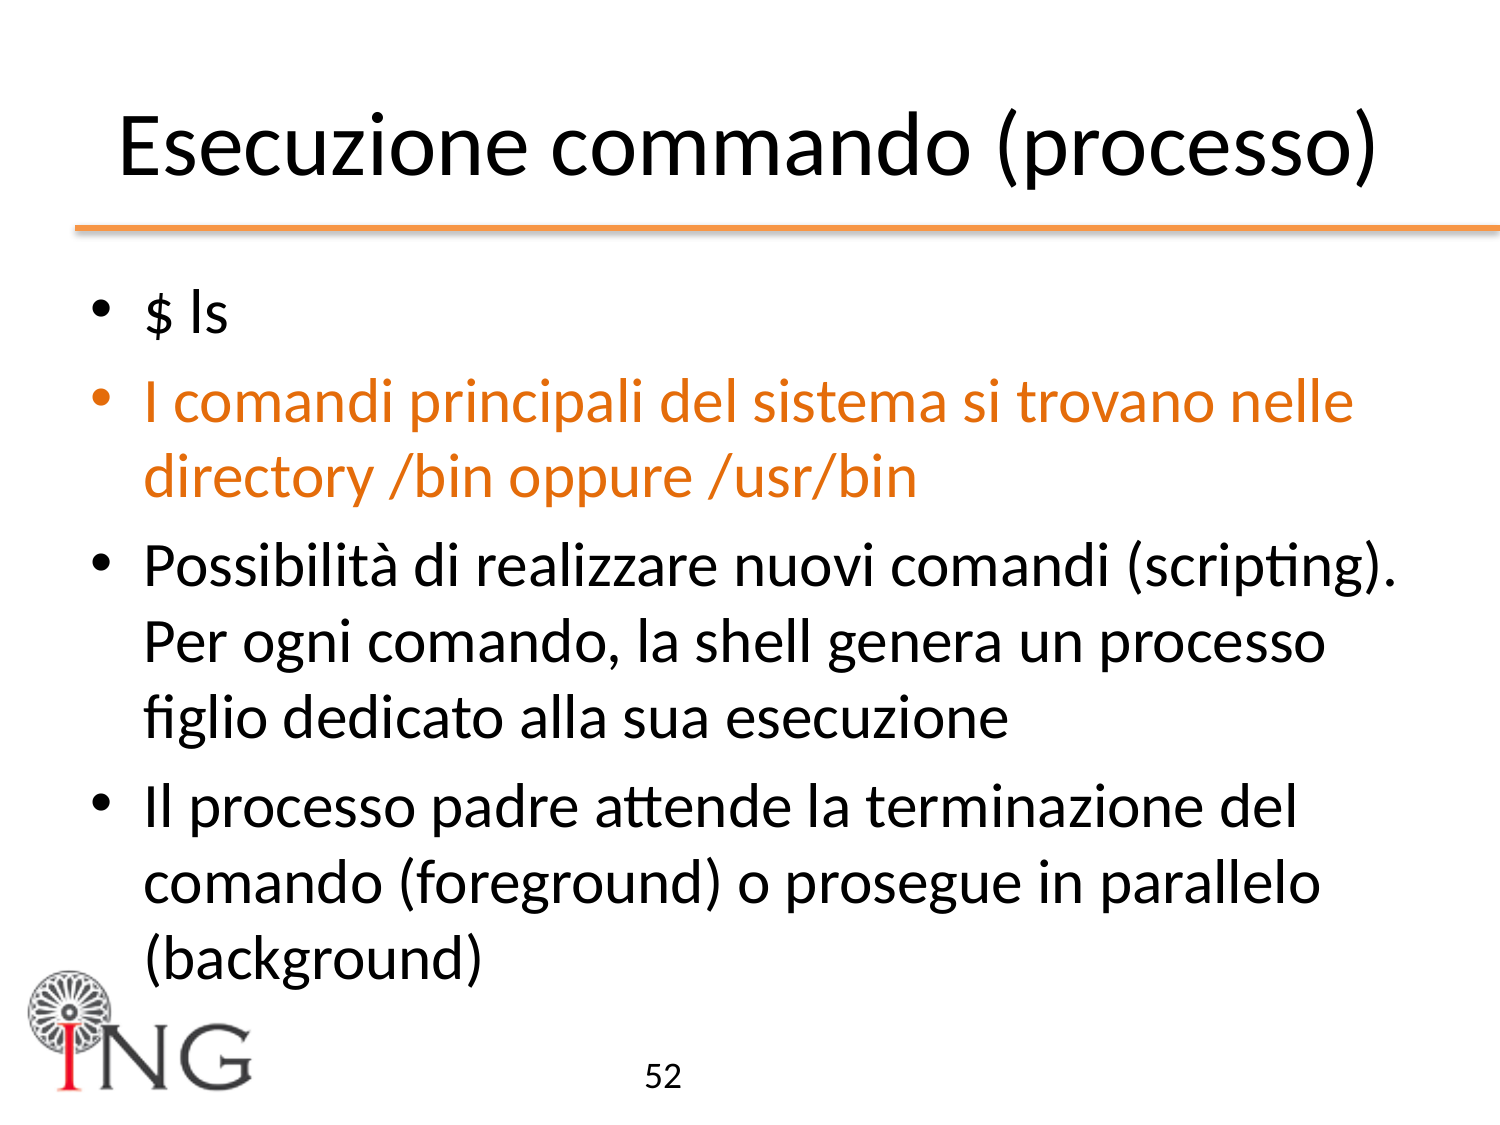

# Esecuzione commando (processo)
$ ls
I comandi principali del sistema si trovano nelle directory /bin oppure /usr/bin
Possibilità di realizzare nuovi comandi (scripting). Per ogni comando, la shell genera un processo figlio dedicato alla sua esecuzione
Il processo padre attende la terminazione del comando (foreground) o prosegue in parallelo (background)
52